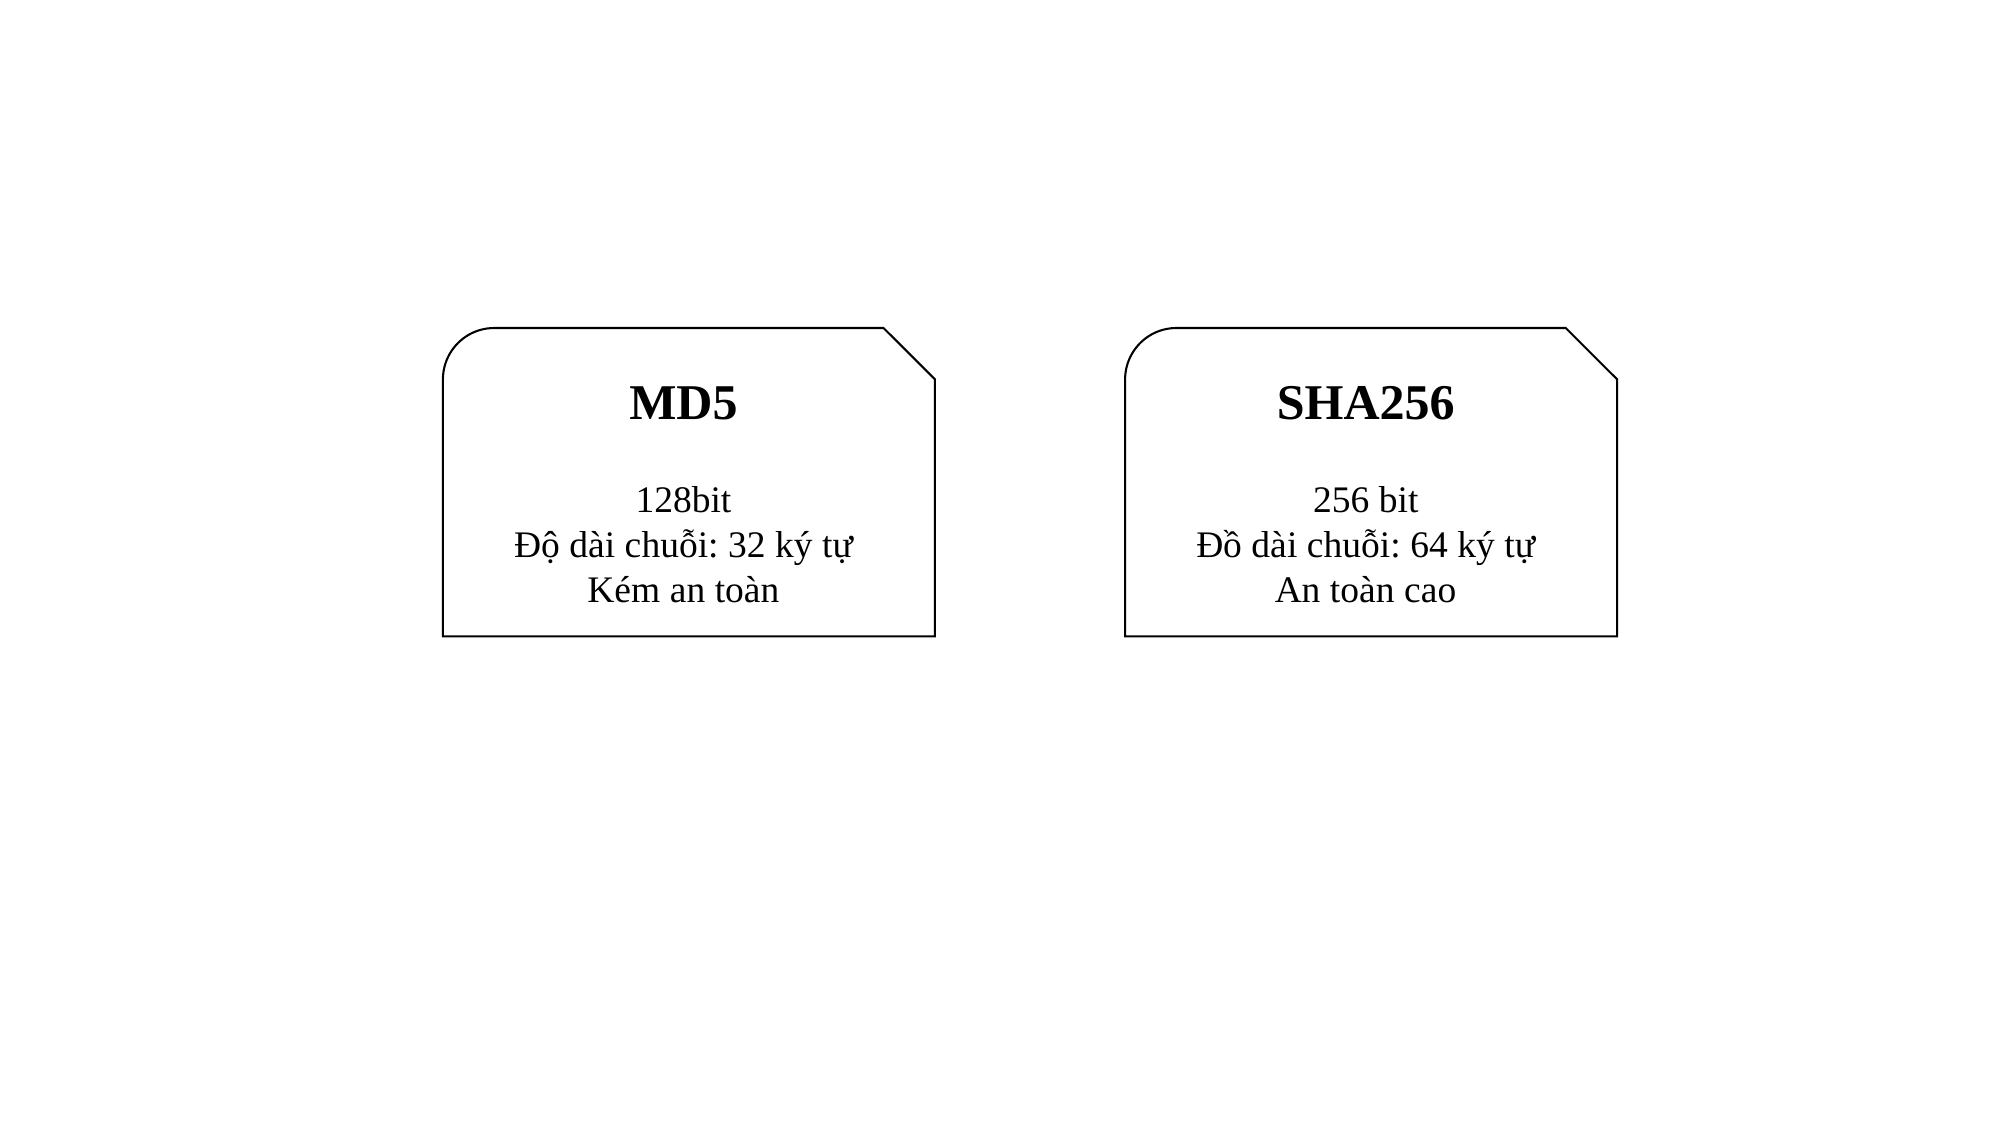

MD5

128bit
Độ dài chuỗi: 32 ký tự
Kém an toàn
SHA256

256 bit
Đồ dài chuỗi: 64 ký tự
An toàn cao